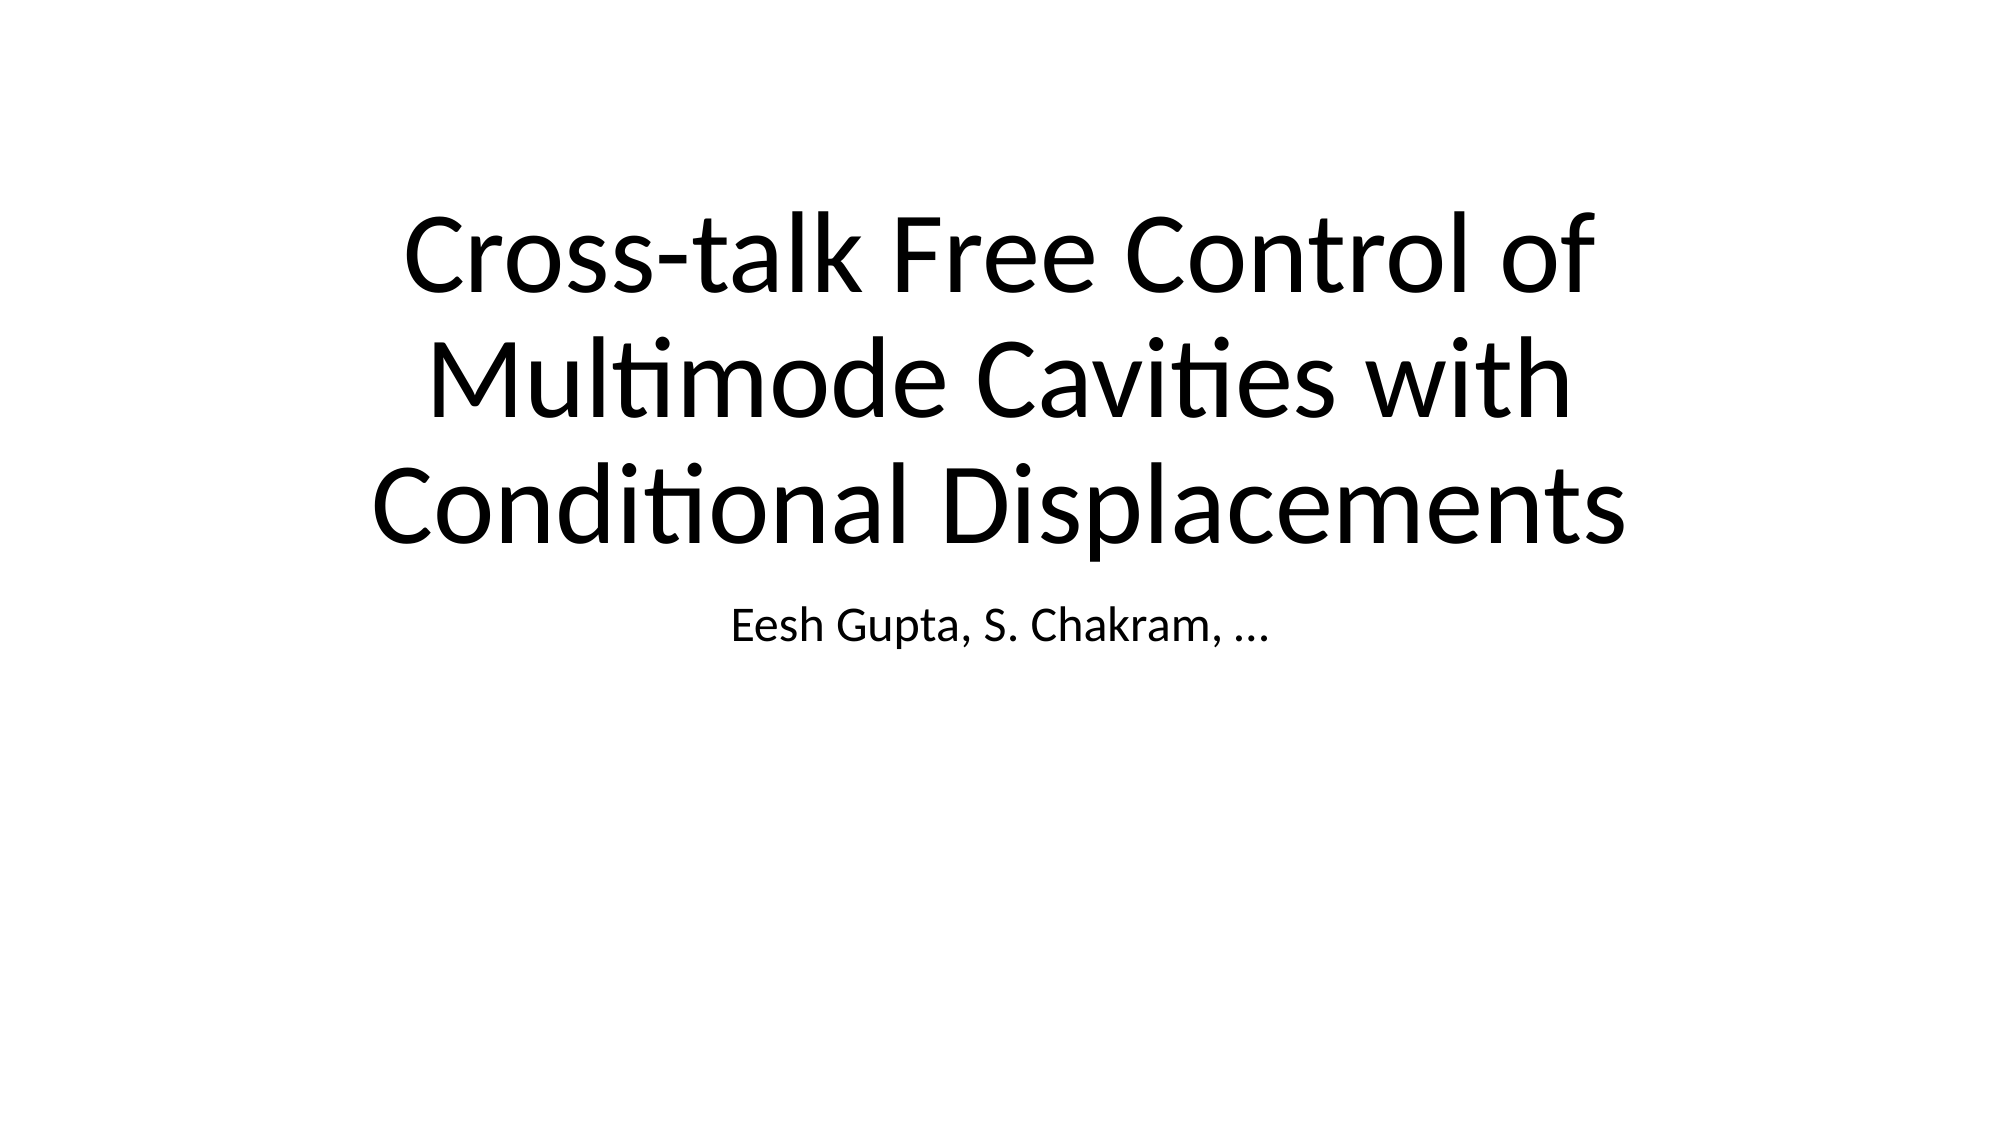

# Cross-talk Free Control of Multimode Cavities with Conditional Displacements
Eesh Gupta, S. Chakram, …